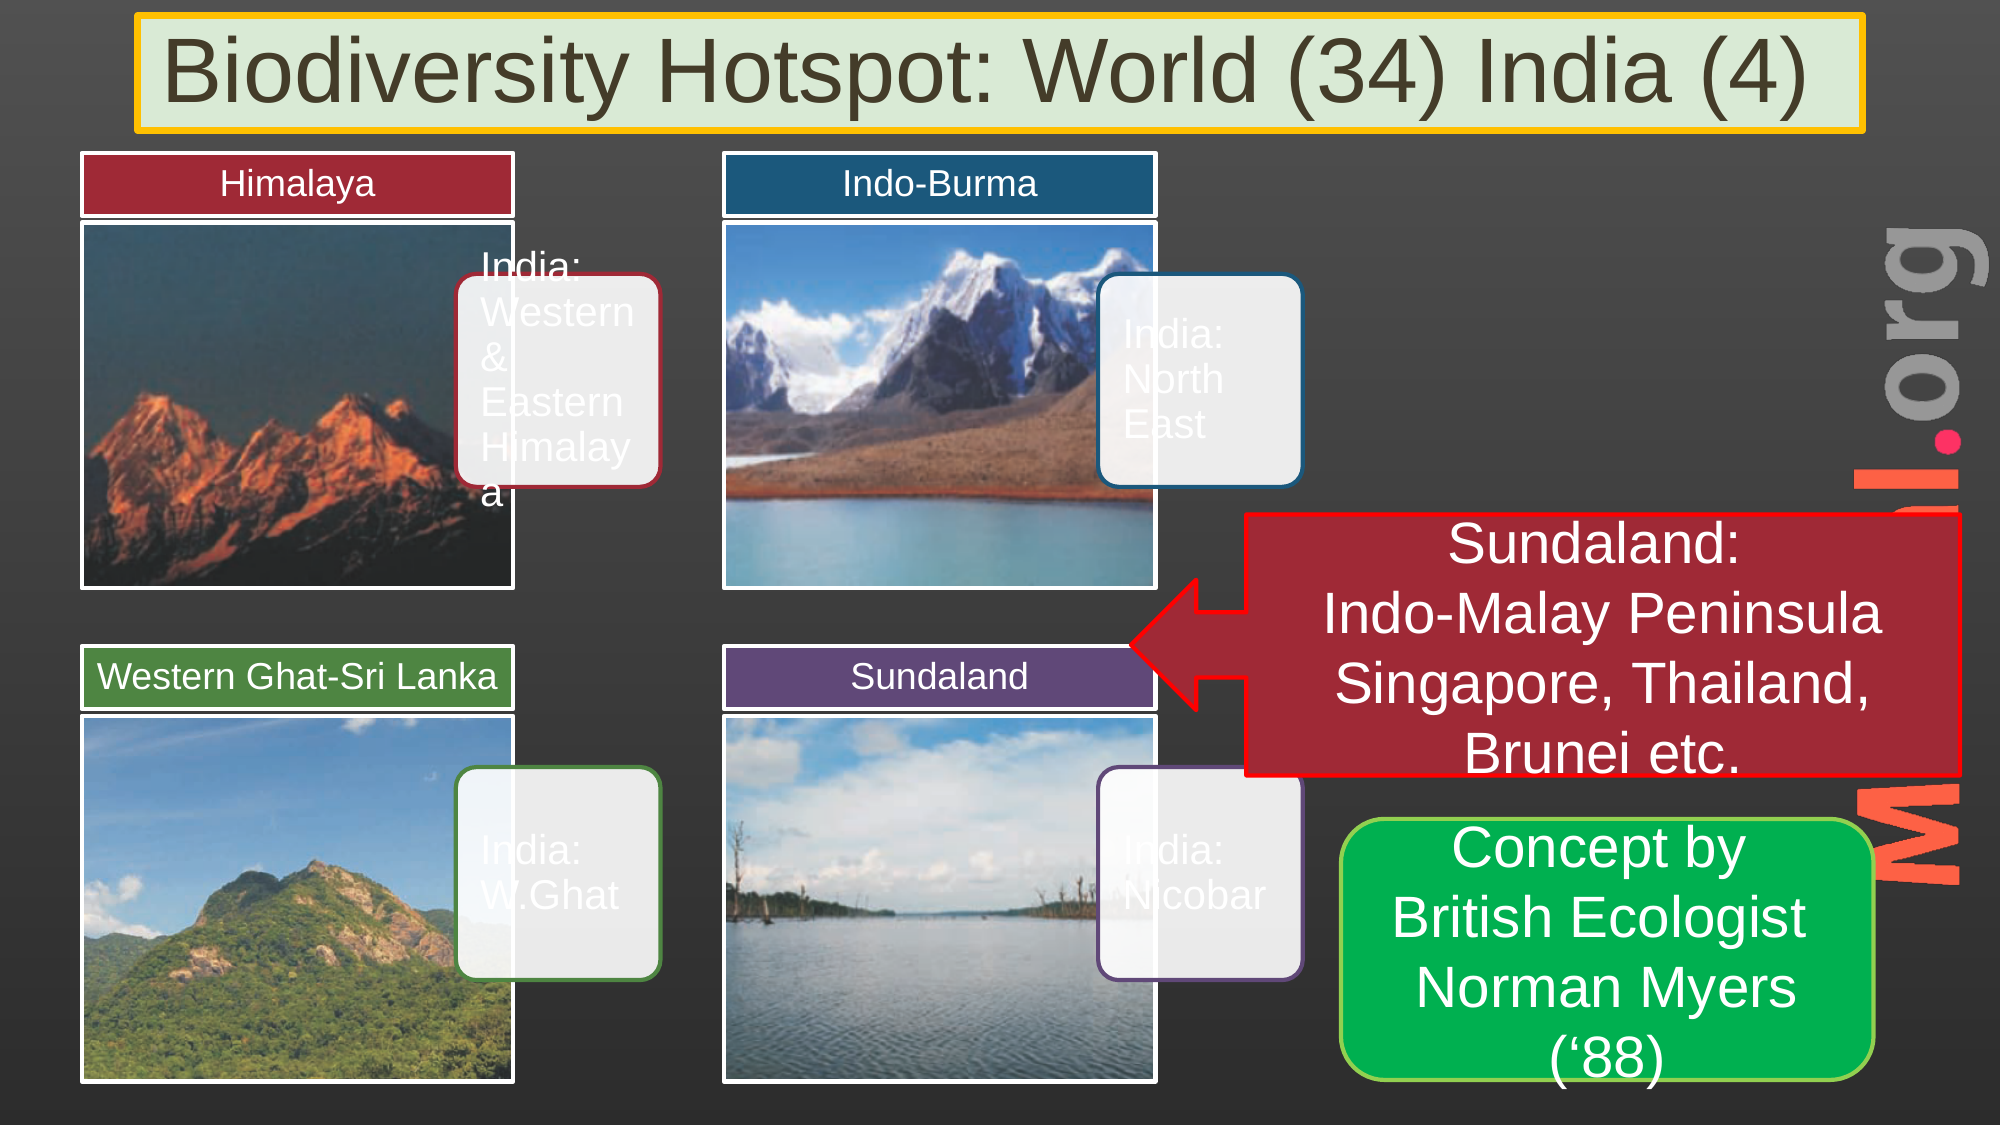

# Biodiversity Hotspot: World (34) India (4)
India: Western & Eastern Himalaya
Himalaya
India: North East
Indo-Burma
India: W.Ghat
Western Ghat-Sri Lanka
India: Nicobar
Sundaland
Sundaland:
Indo-Malay Peninsula
Singapore, Thailand, Brunei etc.
Concept by
British Ecologist
Norman Myers (‘88)